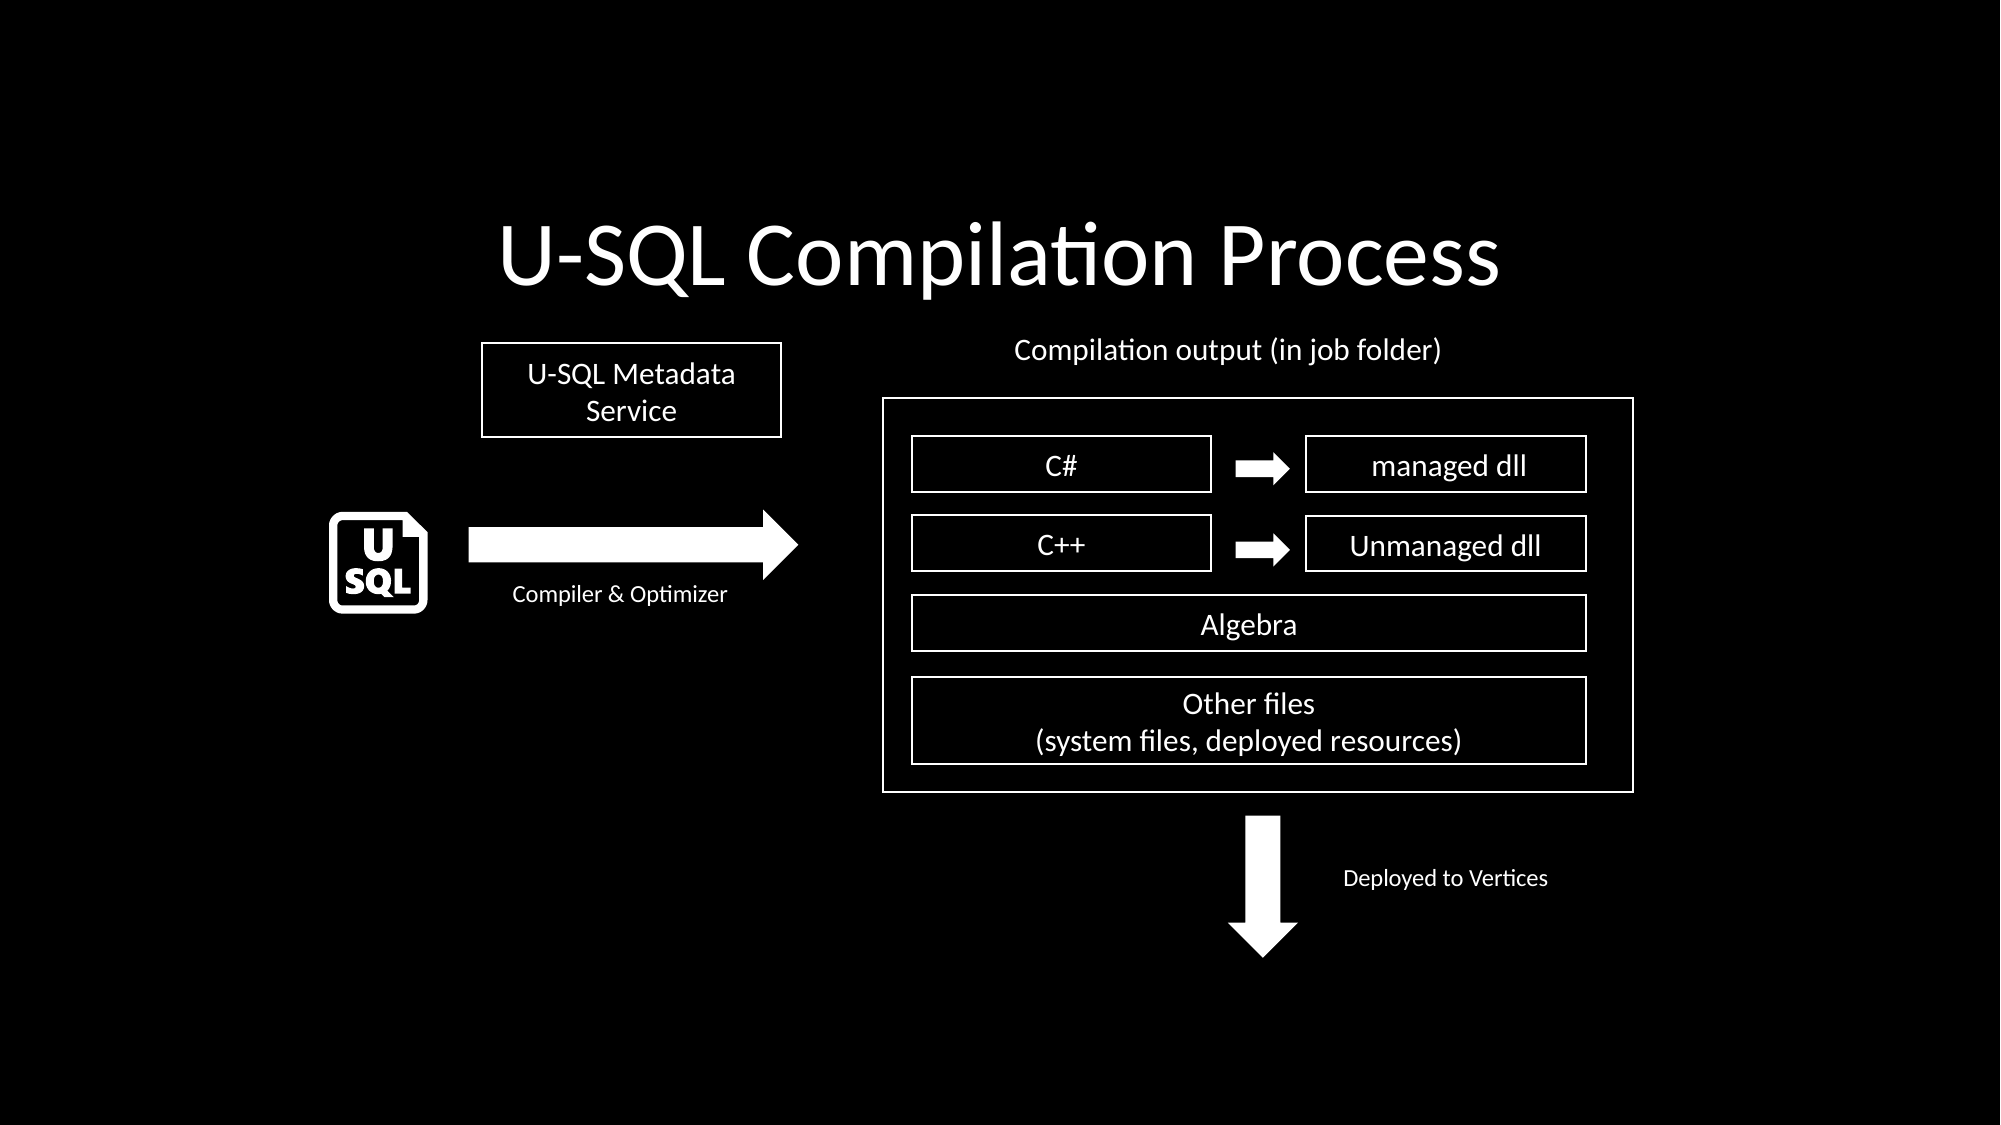

# U-SQL Compilation Process
Compilation output (in job folder)
U-SQL Metadata Service

C#
 managed dll

C++
Unmanaged dll

Compiler & Optimizer
Algebra
Other files
(system files, deployed resources)
Deployed to Vertices